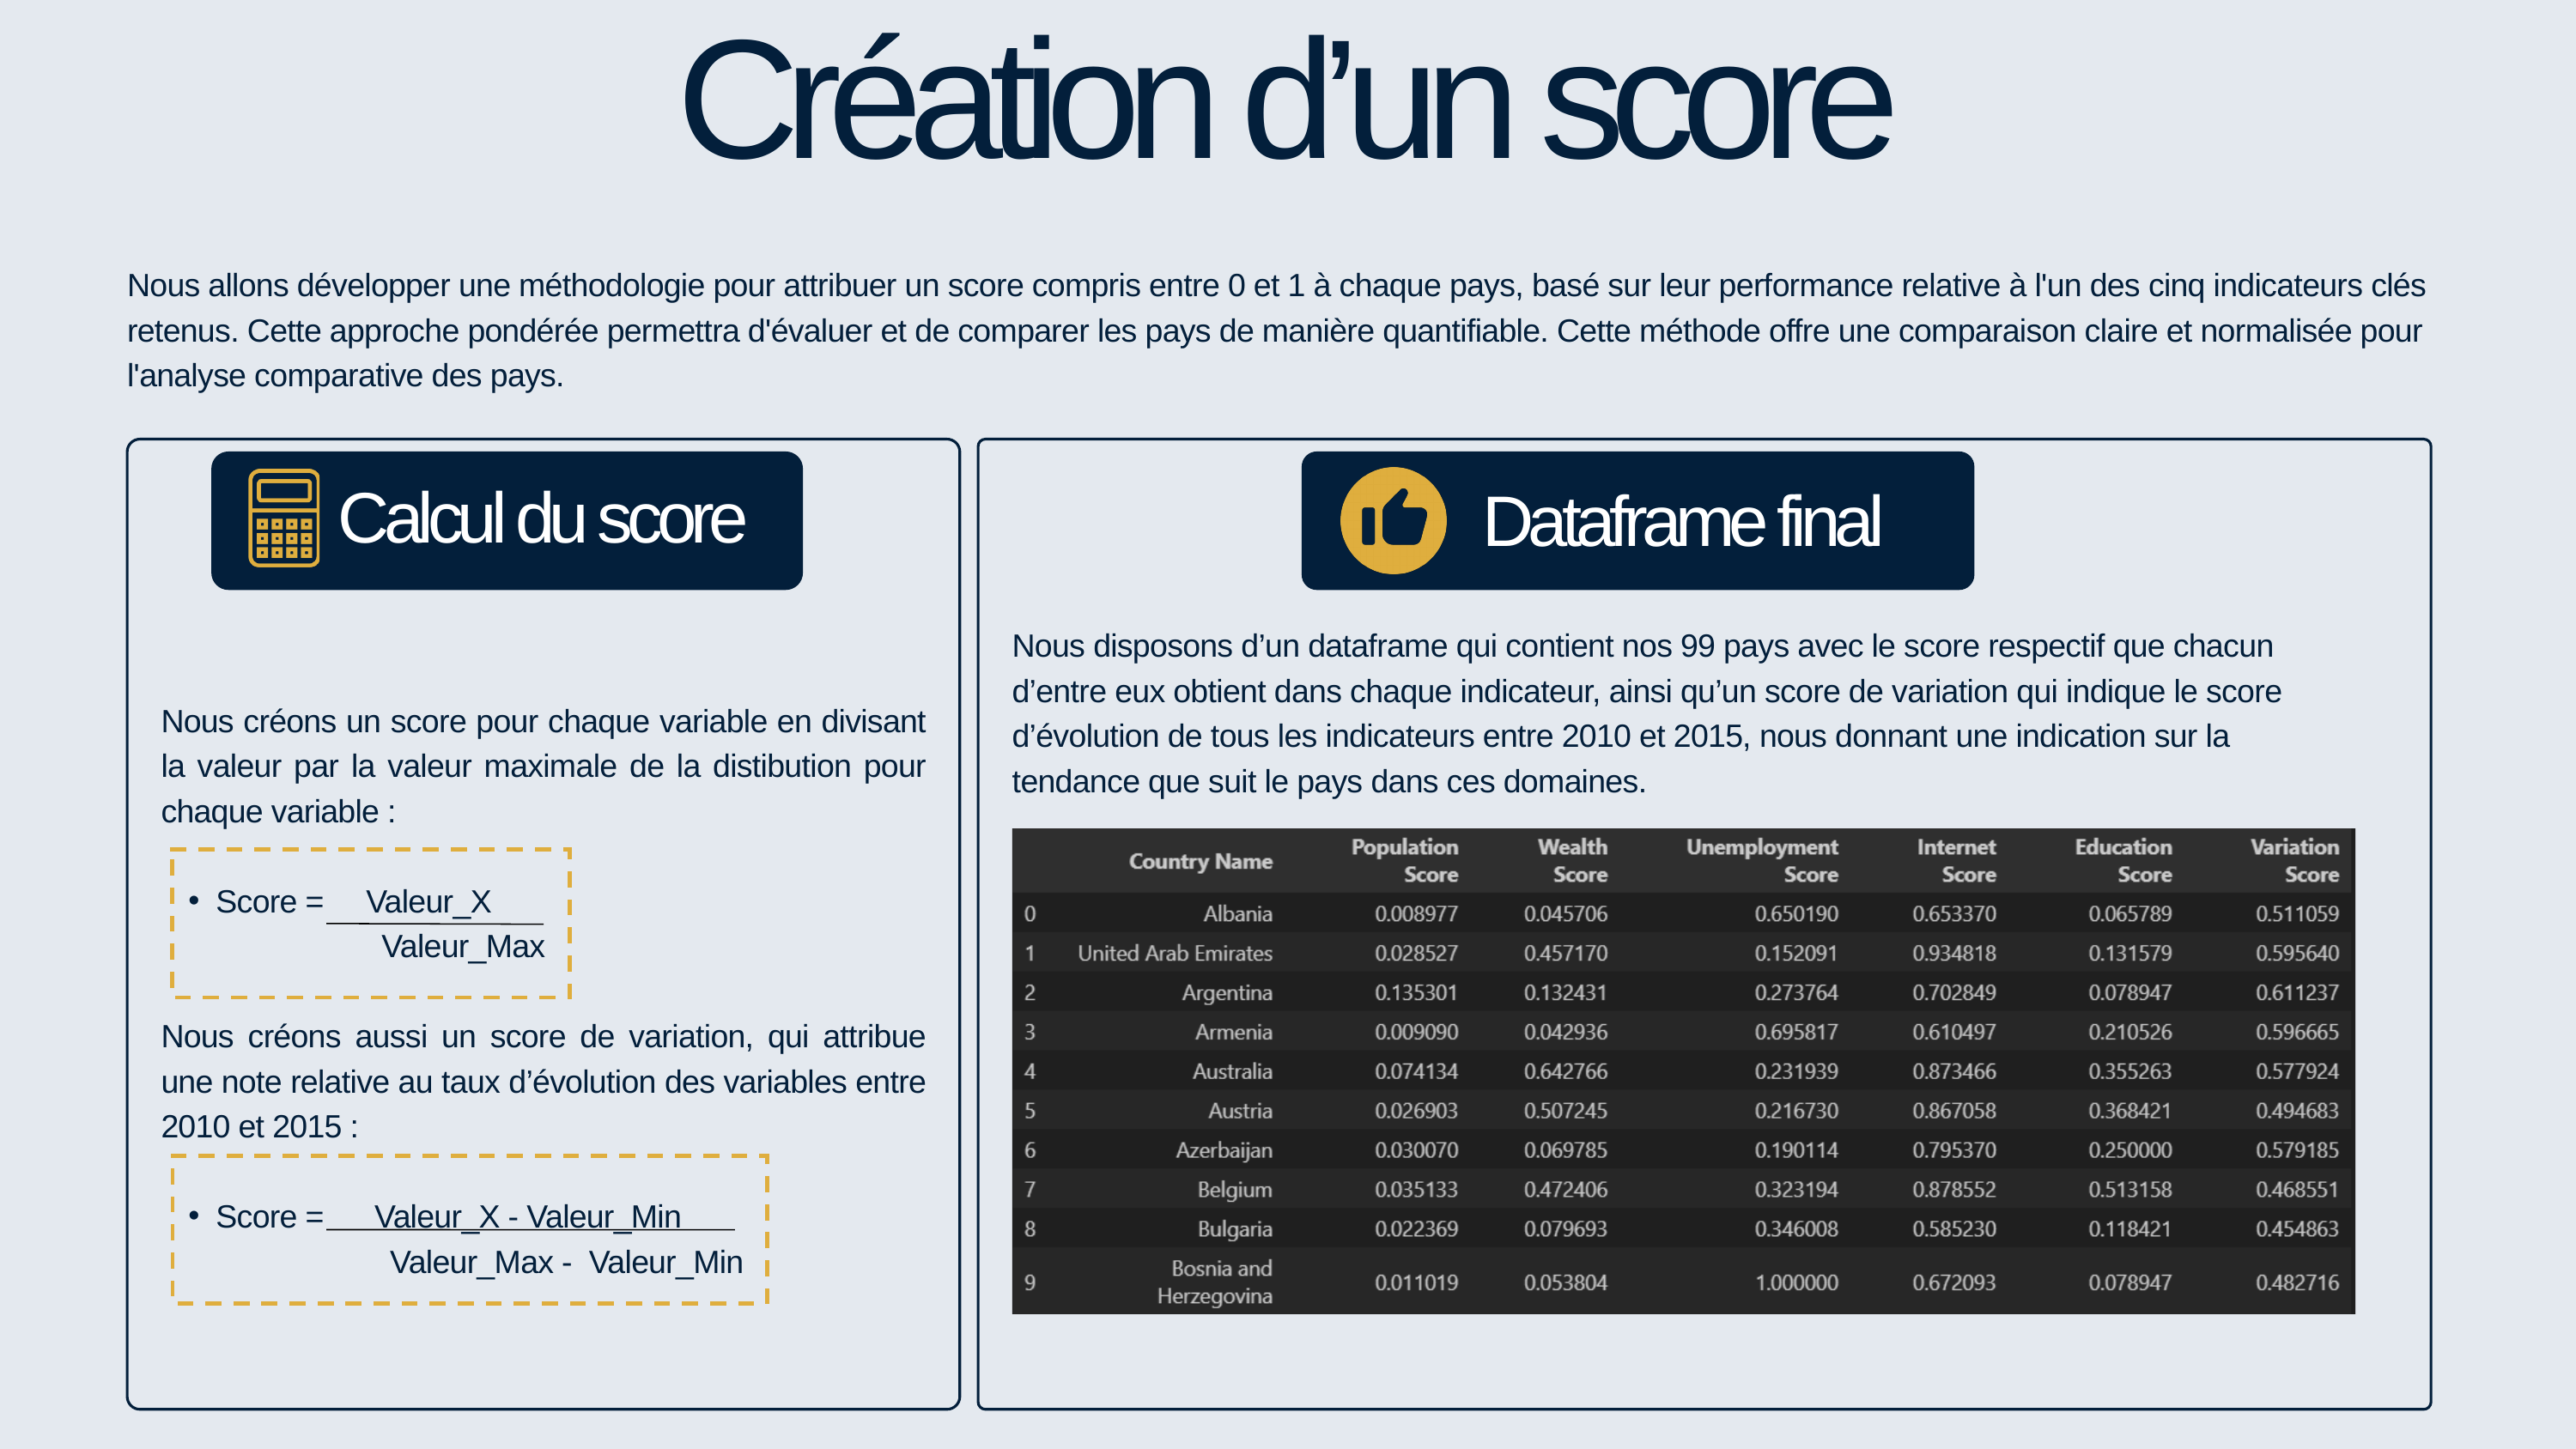

Création d’un score
Nous allons développer une méthodologie pour attribuer un score compris entre 0 et 1 à chaque pays, basé sur leur performance relative à l'un des cinq indicateurs clés retenus. Cette approche pondérée permettra d'évaluer et de comparer les pays de manière quantifiable. Cette méthode offre une comparaison claire et normalisée pour l'analyse comparative des pays.

Calcul du score
Dataframe final
Nous disposons d’un dataframe qui contient nos 99 pays avec le score respectif que chacun d’entre eux obtient dans chaque indicateur, ainsi qu’un score de variation qui indique le score d’évolution de tous les indicateurs entre 2010 et 2015, nous donnant une indication sur la tendance que suit le pays dans ces domaines.
Nous créons un score pour chaque variable en divisant la valeur par la valeur maximale de la distibution pour chaque variable :

Score =     Valeur_X
                          Valeur_Max

Nous créons aussi un score de variation, qui attribue une note relative au taux d’évolution des variables entre 2010 et 2015 :

Score =      Valeur_X - Valeur_Min
                           Valeur_Max -  Valeur_Min